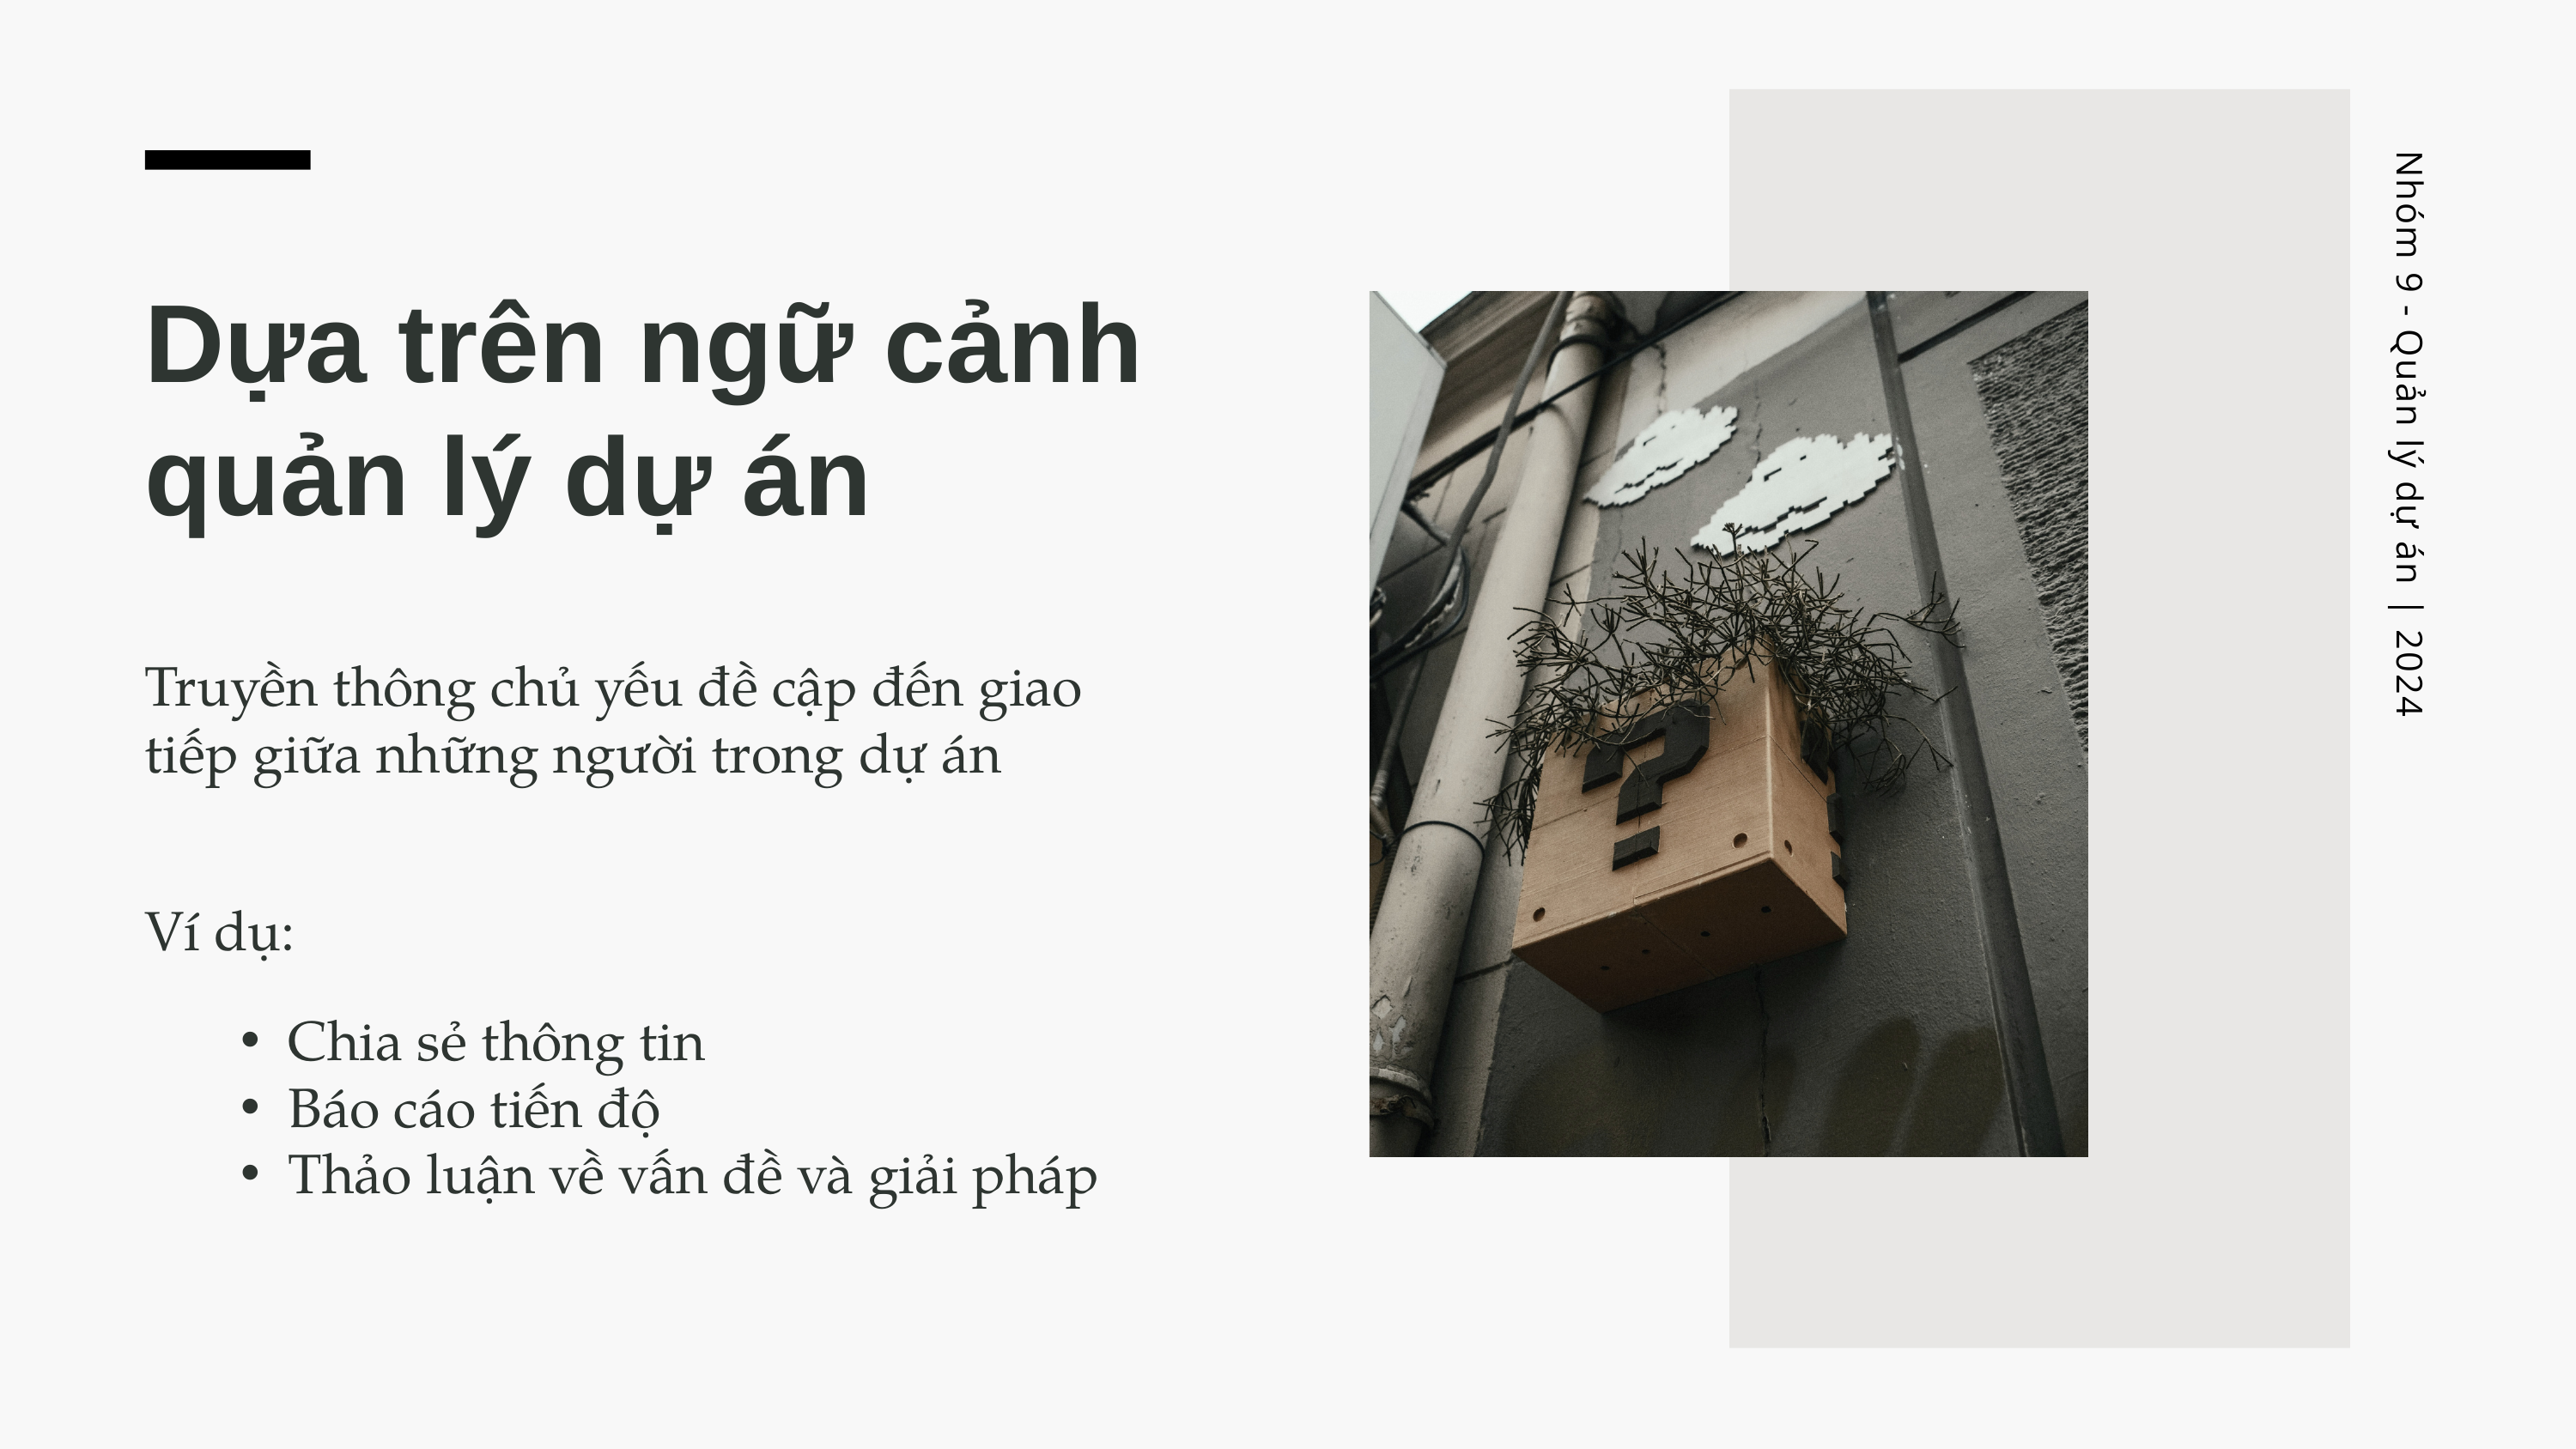

Dựa trên ngữ cảnh
quản lý dự án

Nhóm 9 - Quản lý dự án | 2024
Truyền thông chủ yếu đề cập đến giao tiếp giữa những người trong dự án
Ví dụ:
Chia sẻ thông tin
Báo cáo tiến độ
Thảo luận về vấn đề và giải pháp